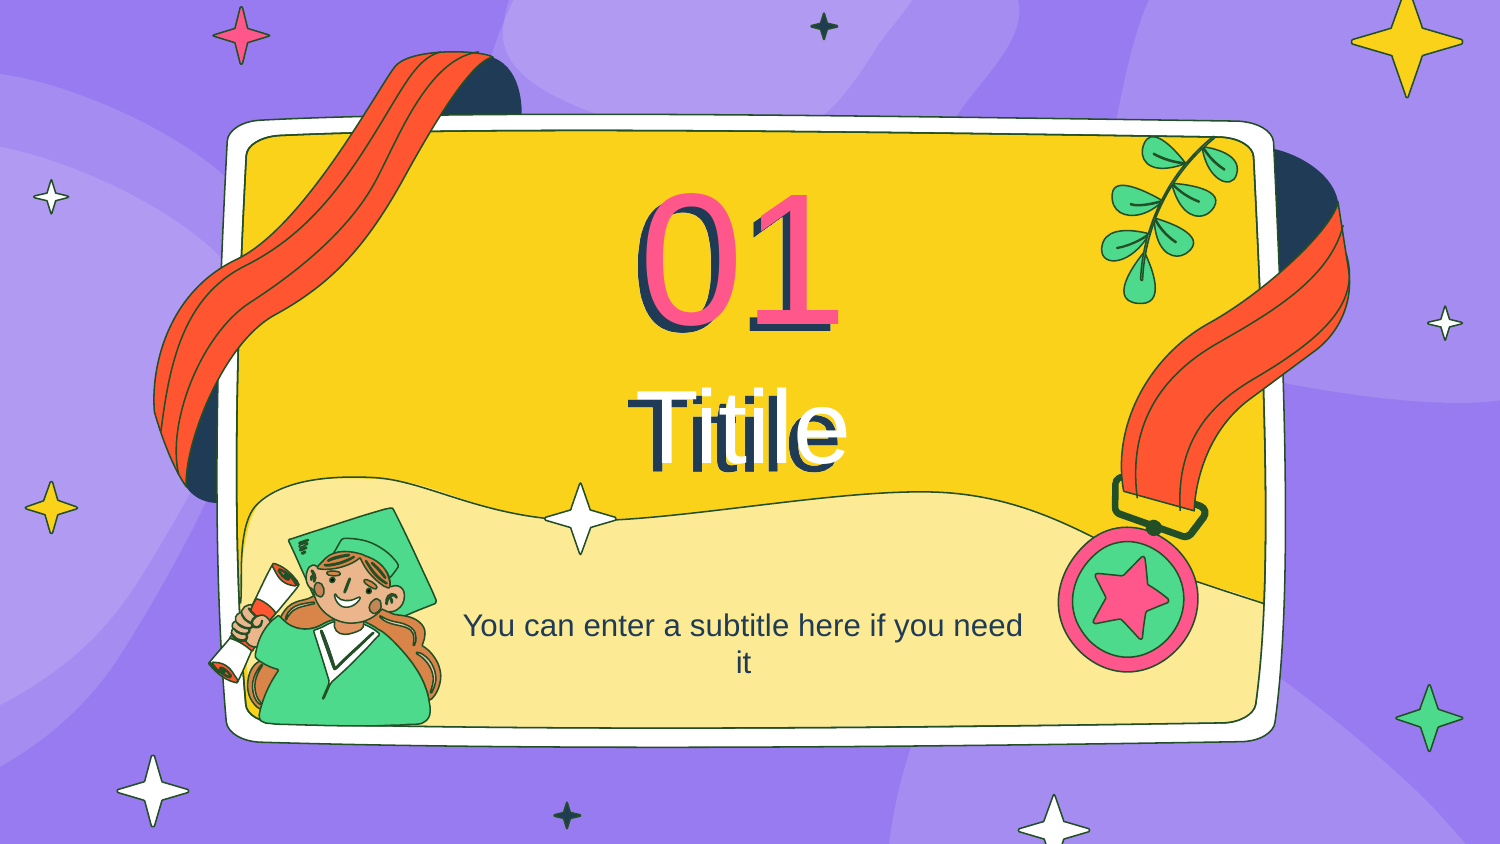

01

# Titile

You can enter a subtitle here if you need it